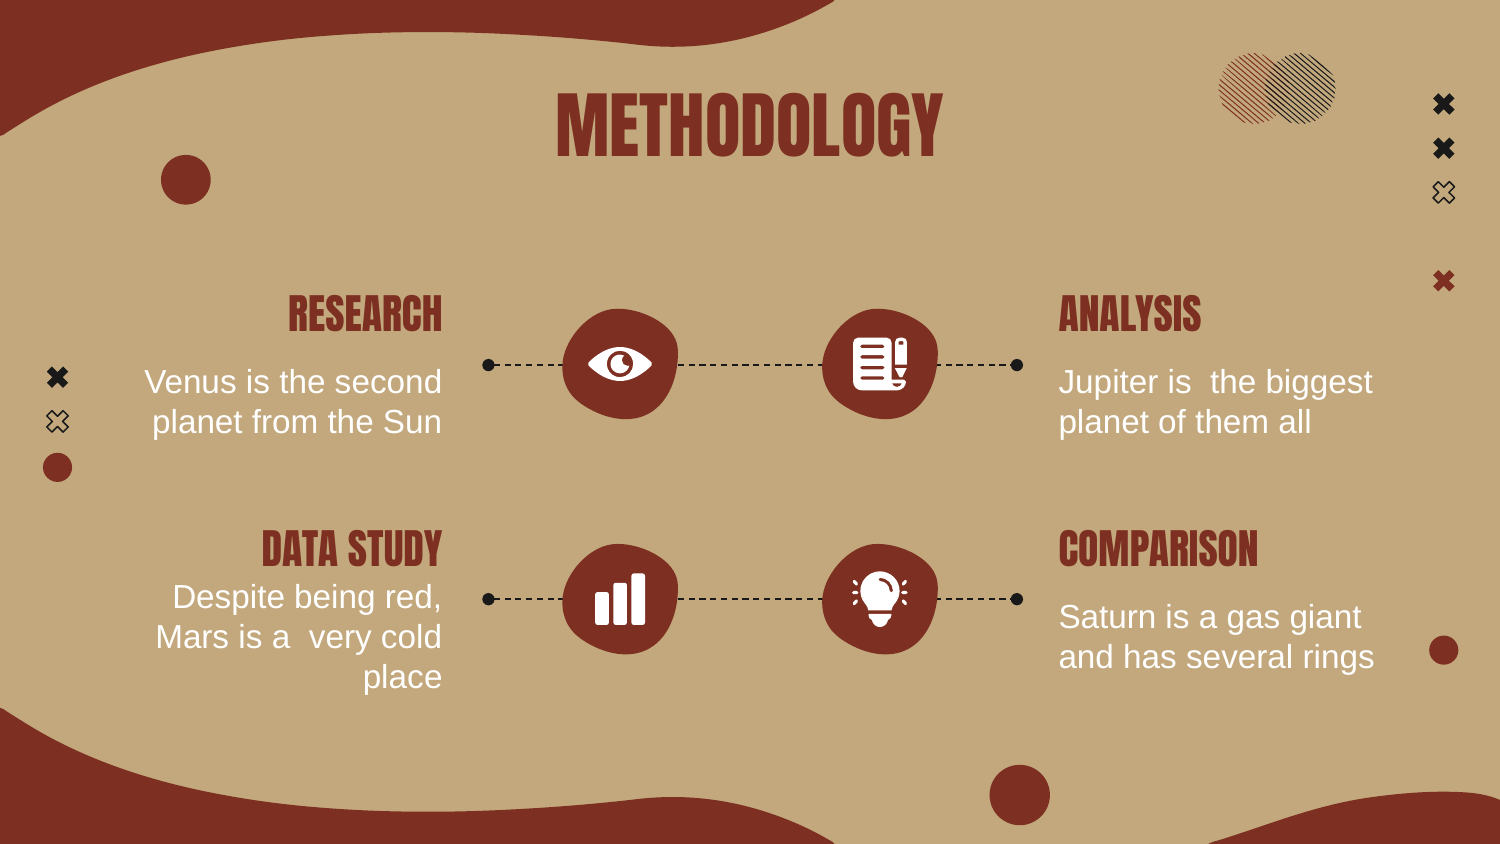

# METHODOLOGY
RESEARCH
ANALYSIS

Venus is the second planet from the Sun
Jupiter is  the biggest planet of them all

DATA STUDY
COMPARISON

Despite being red, Mars is a  very cold place
Saturn is a gas giant and has several rings